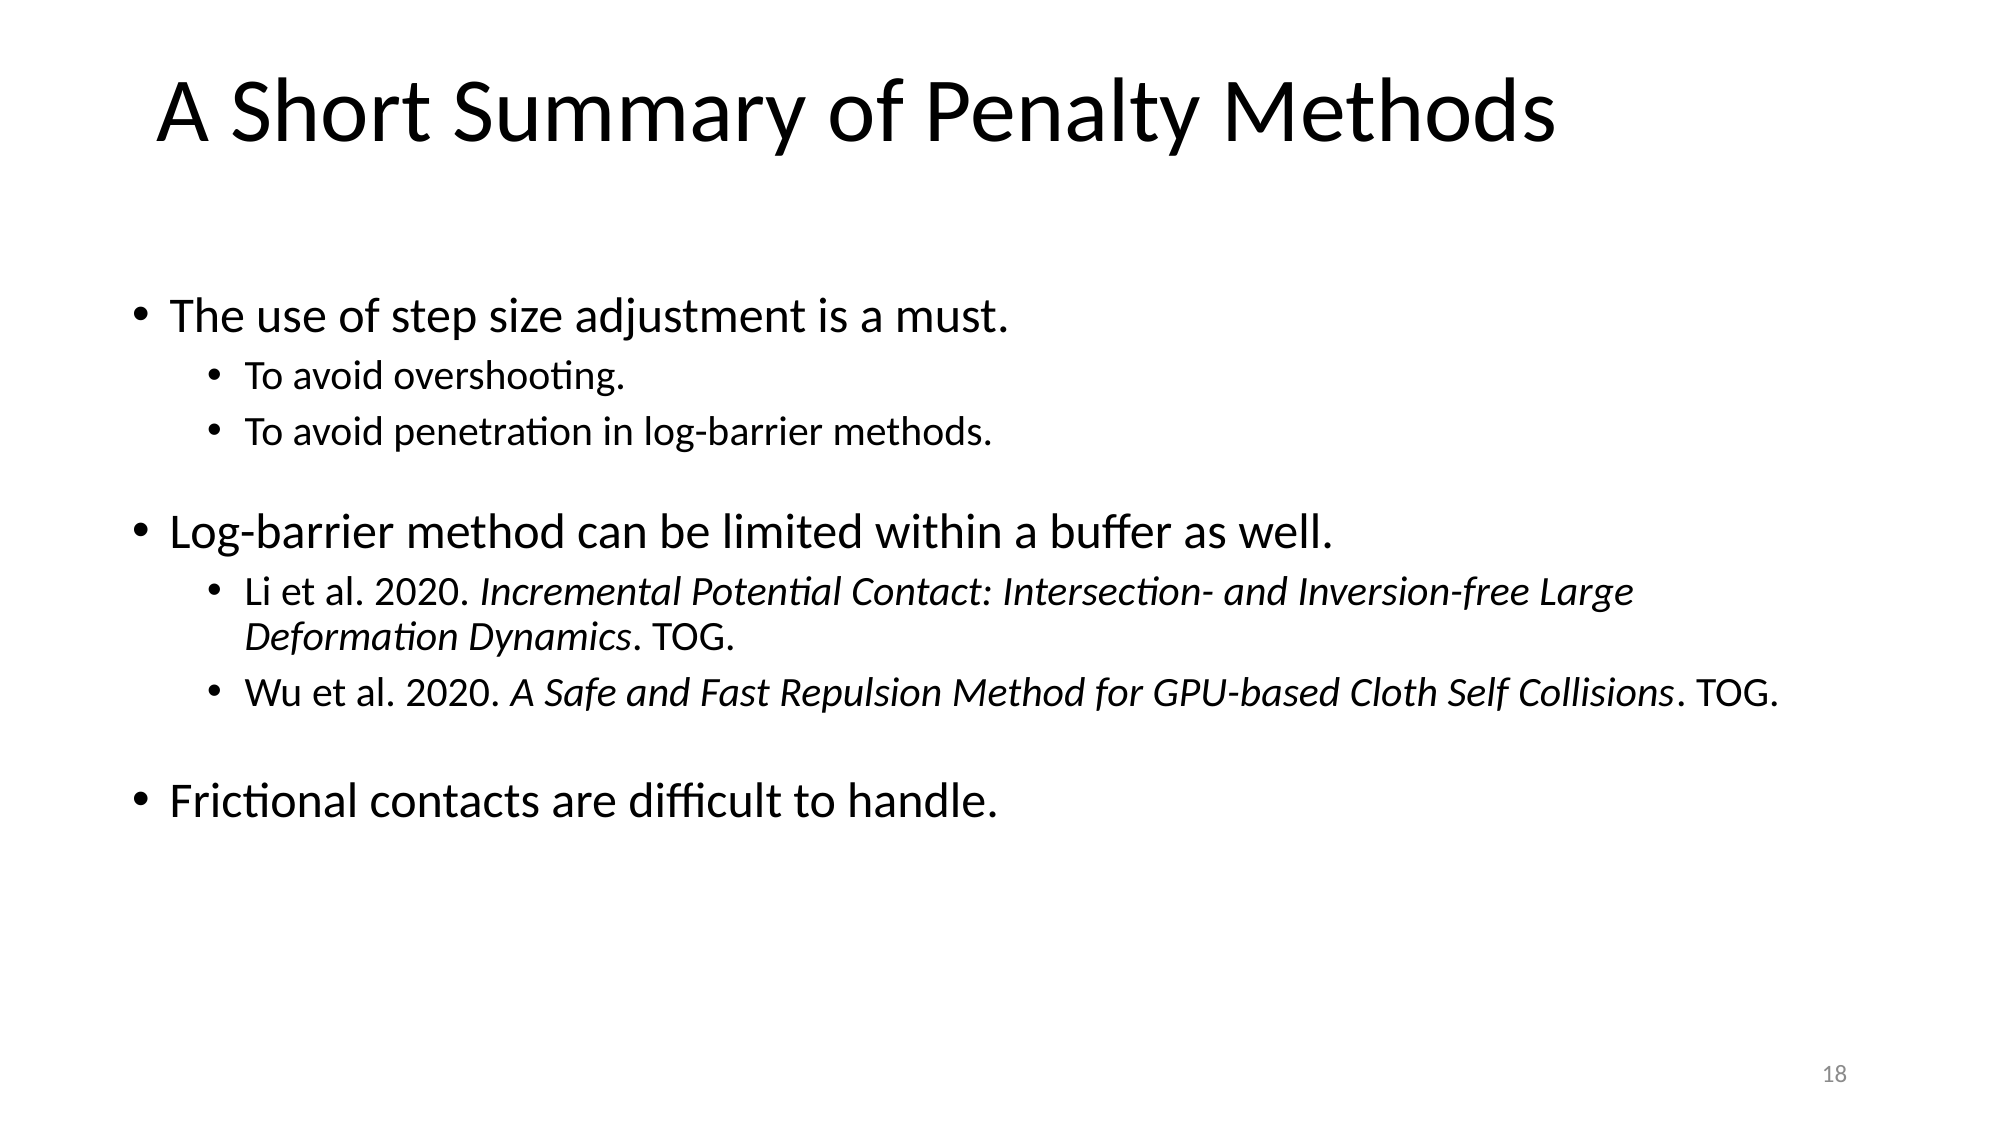

# A Short Summary of Penalty Methods
The use of step size adjustment is a must.
To avoid overshooting.
To avoid penetration in log-barrier methods.

Log-barrier method can be limited within a buffer as well.
Li et al. 2020. Incremental Potential Contact: Intersection- and Inversion-free Large Deformation Dynamics. TOG.
Wu et al. 2020. A Safe and Fast Repulsion Method for GPU-based Cloth Self Collisions. TOG.

Frictional contacts are difficult to handle.
18